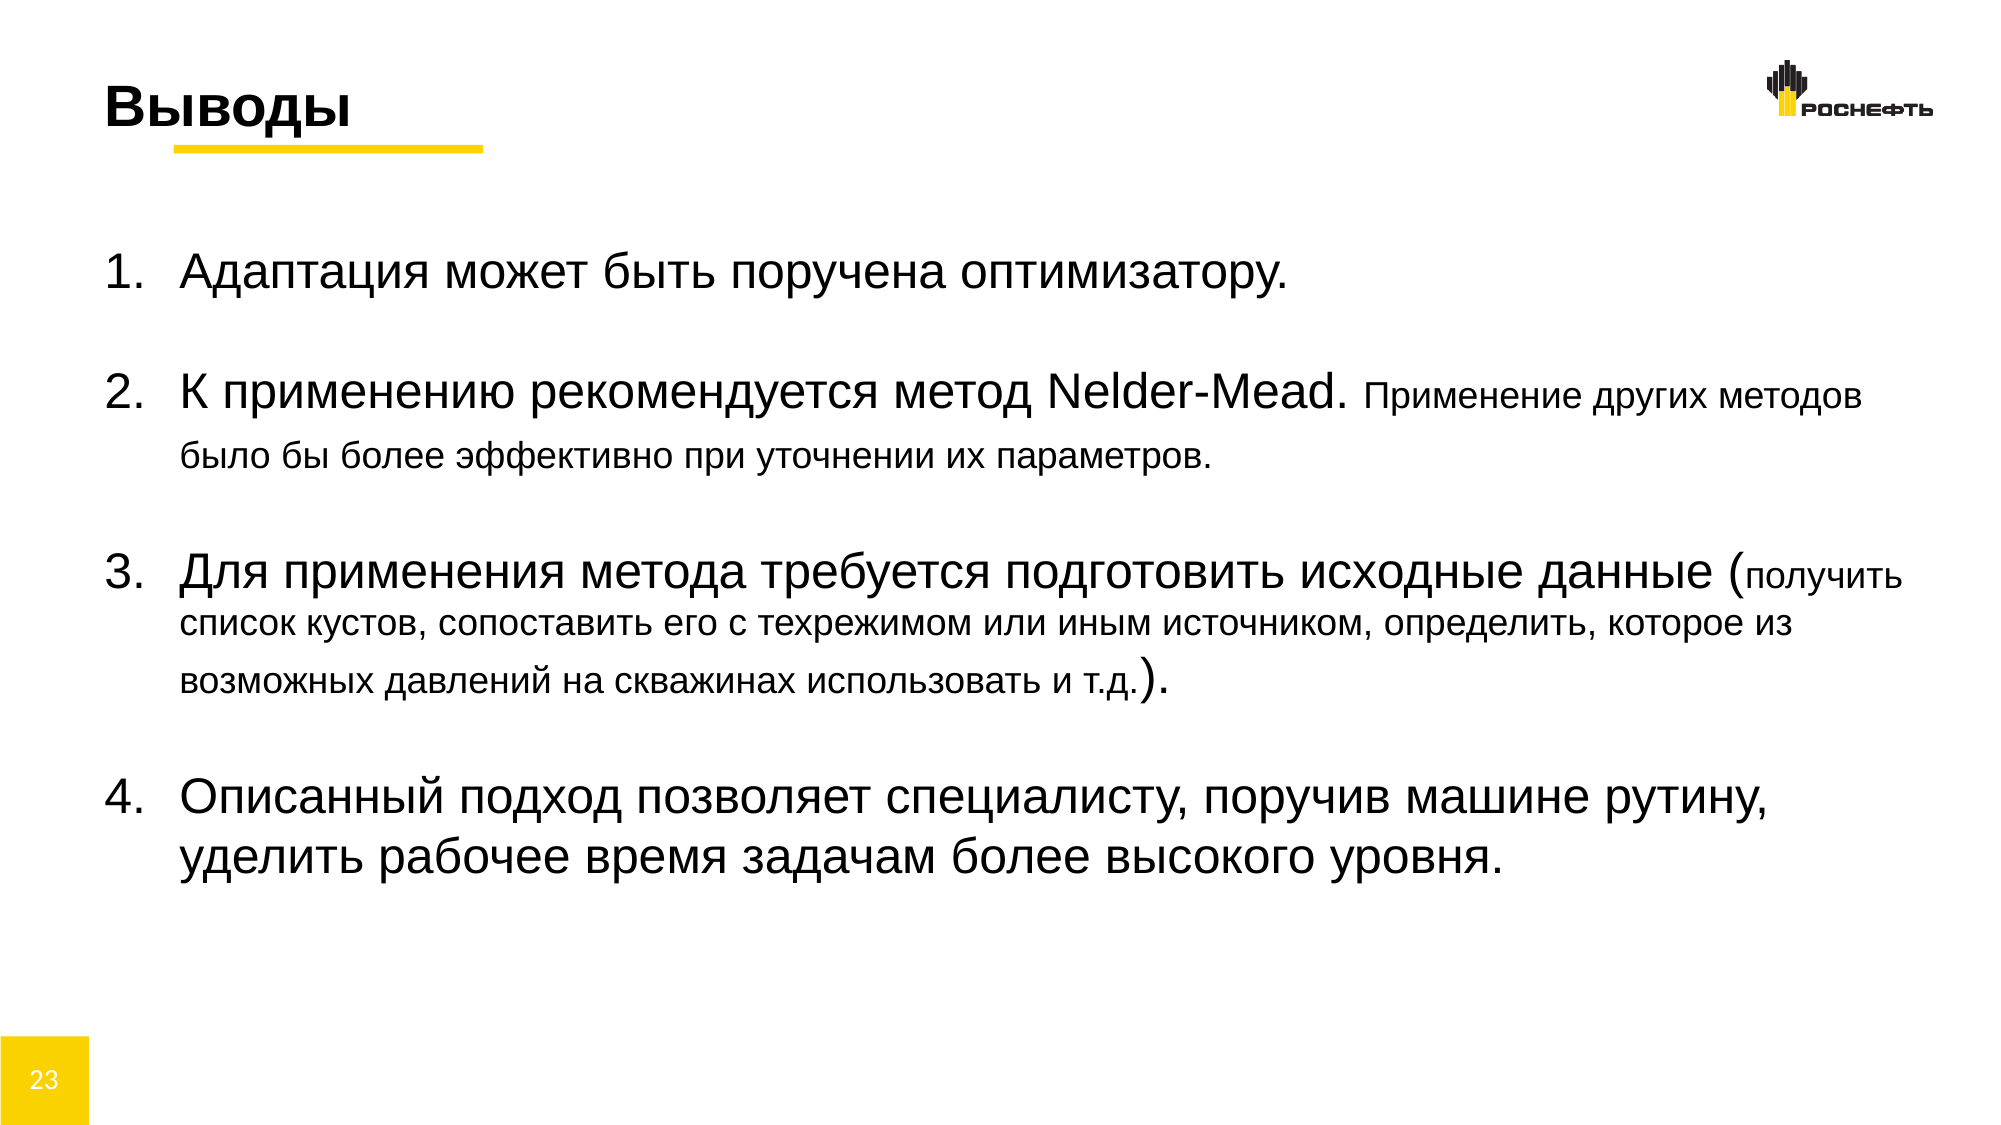

Выводы

Адаптация может быть поручена оптимизатору.

К применению рекомендуется метод Nelder-Mead. Применение других методов было бы более эффективно при уточнении их параметров.

Для применения метода требуется подготовить исходные данные (получить список кустов, сопоставить его с техрежимом или иным источником, определить, которое из возможных давлений на скважинах использовать и т.д.).

Описанный подход позволяет специалисту, поручив машине рутину, уделить рабочее время задачам более высокого уровня.